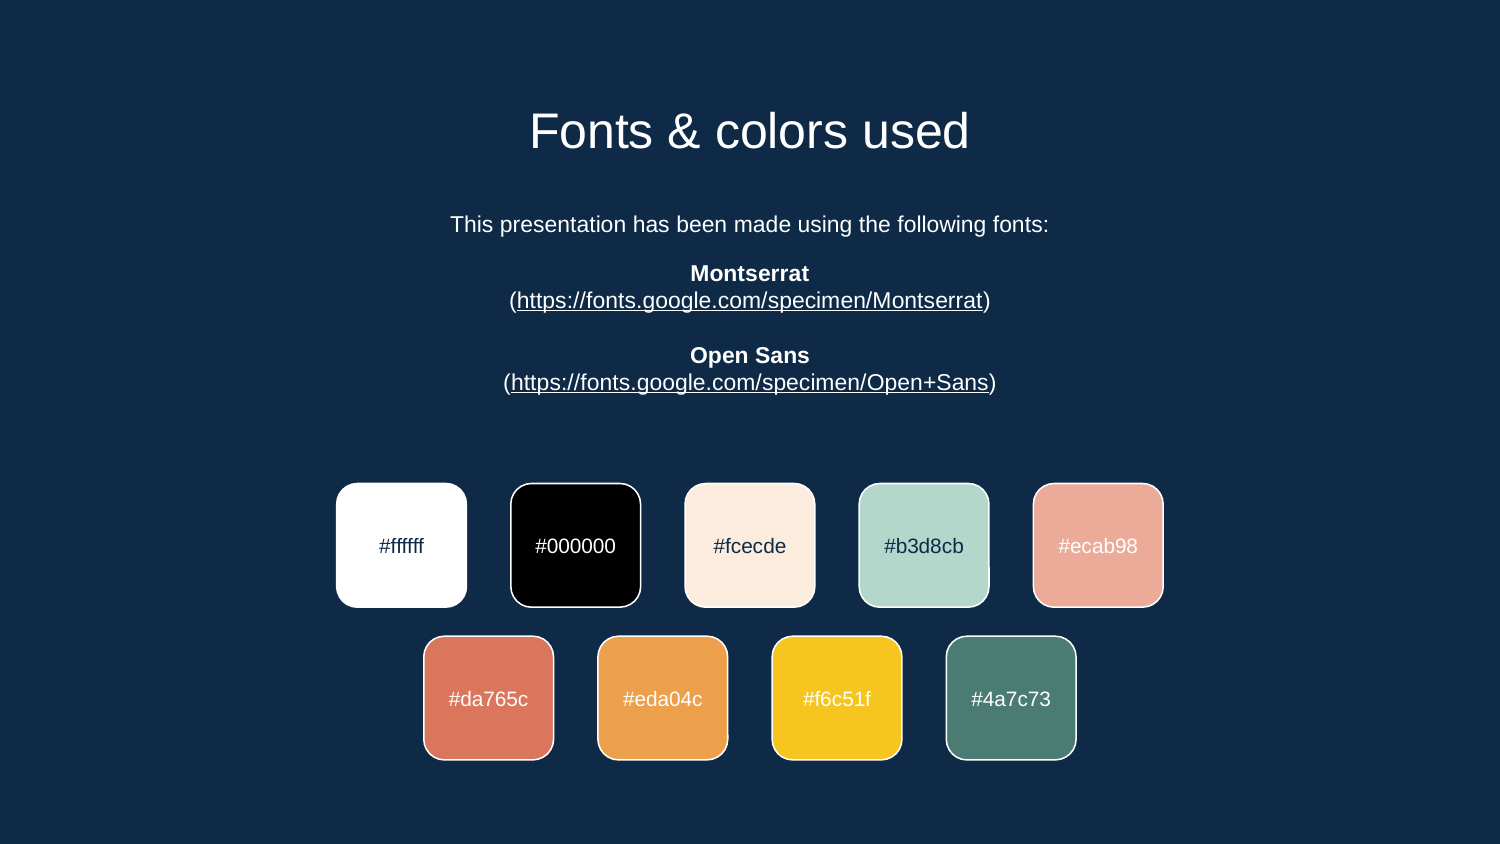

# Fonts & colors used
This presentation has been made using the following fonts:
Montserrat
(https://fonts.google.com/specimen/Montserrat)

Open Sans
(https://fonts.google.com/specimen/Open+Sans)

#ffffff
#000000
#fcecde
#b3d8cb
#ecab98

#da765c
#eda04c
#f6c51f
#4a7c73